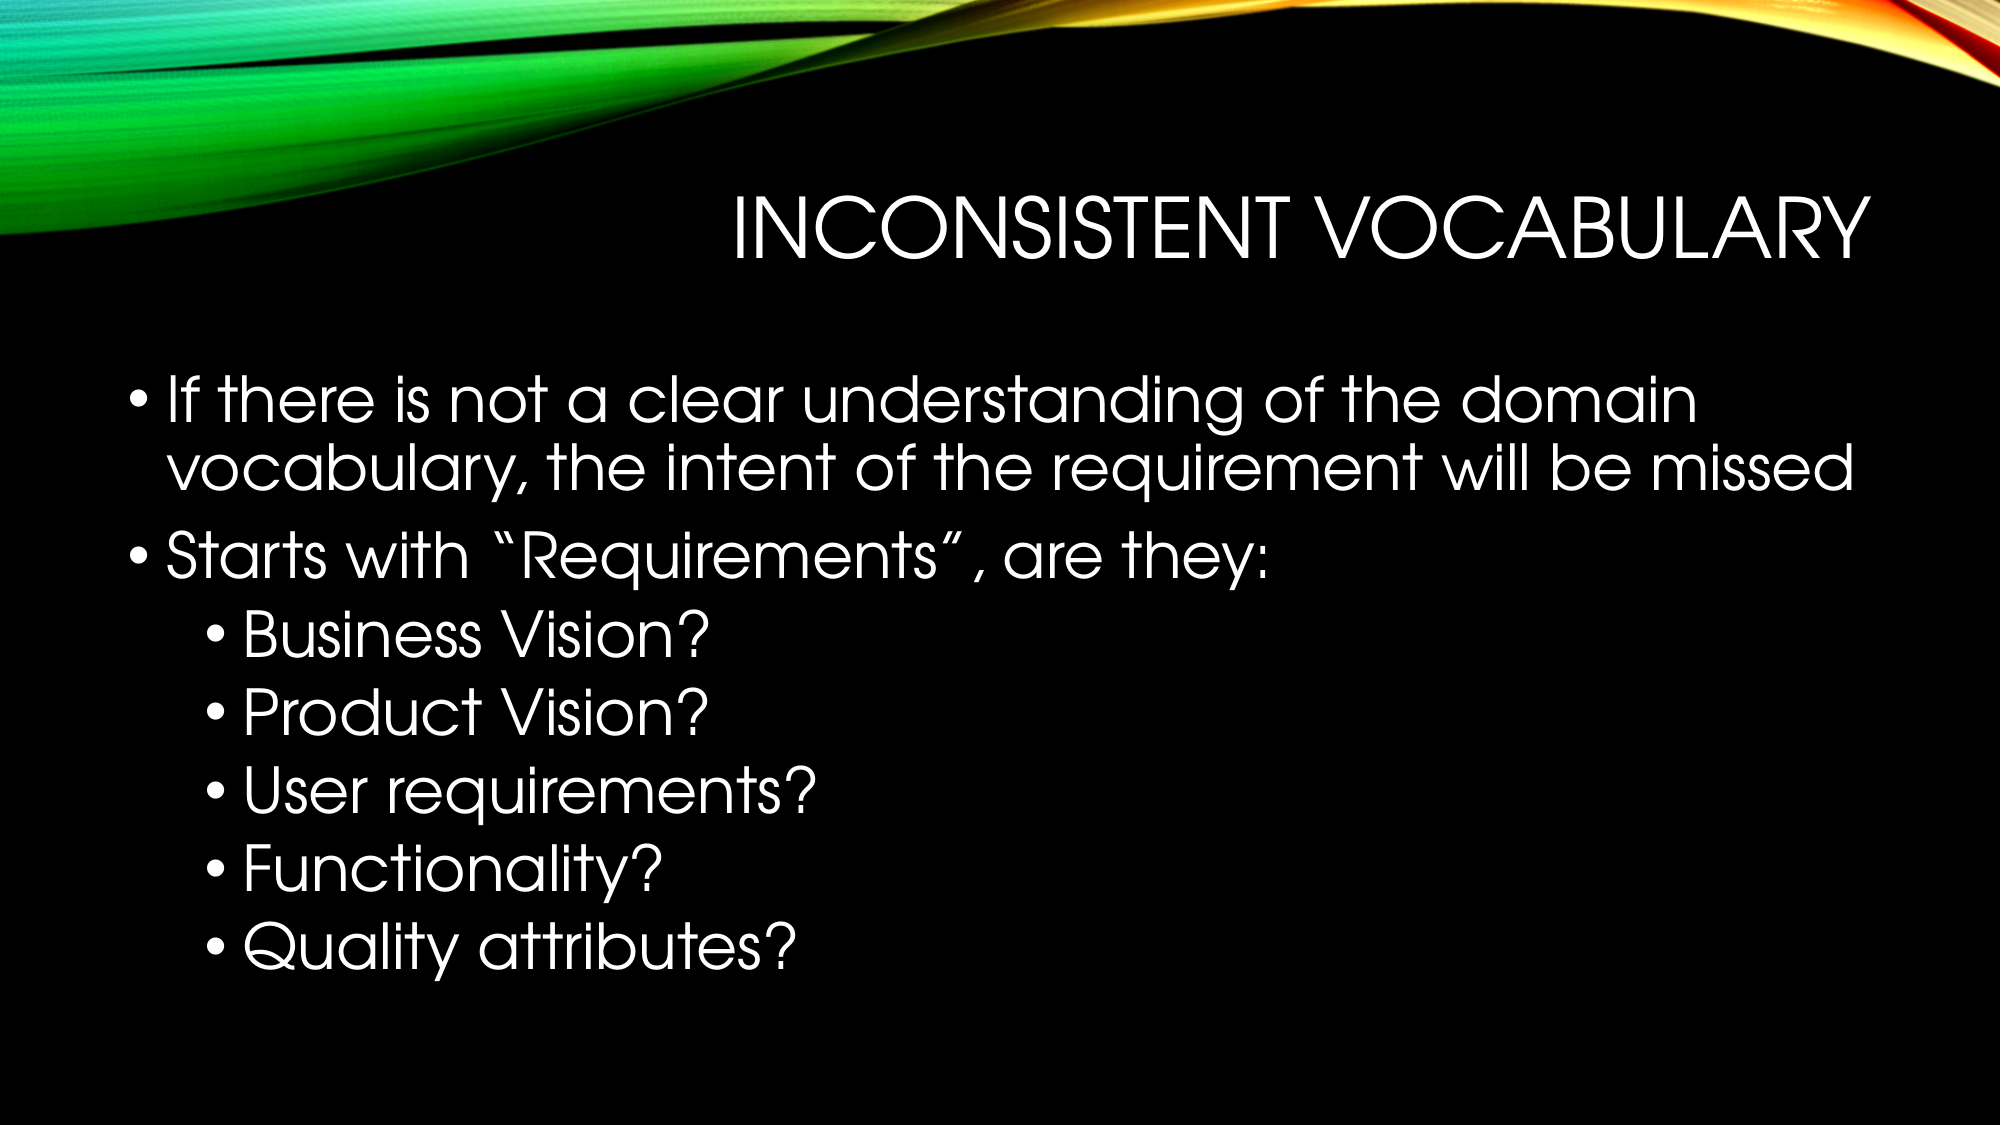

# Inconsistent vocabulary
If there is not a clear understanding of the domain vocabulary, the intent of the requirement will be missed
Starts with “Requirements”, are they:
Business Vision?
Product Vision?
User requirements?
Functionality?
Quality attributes?